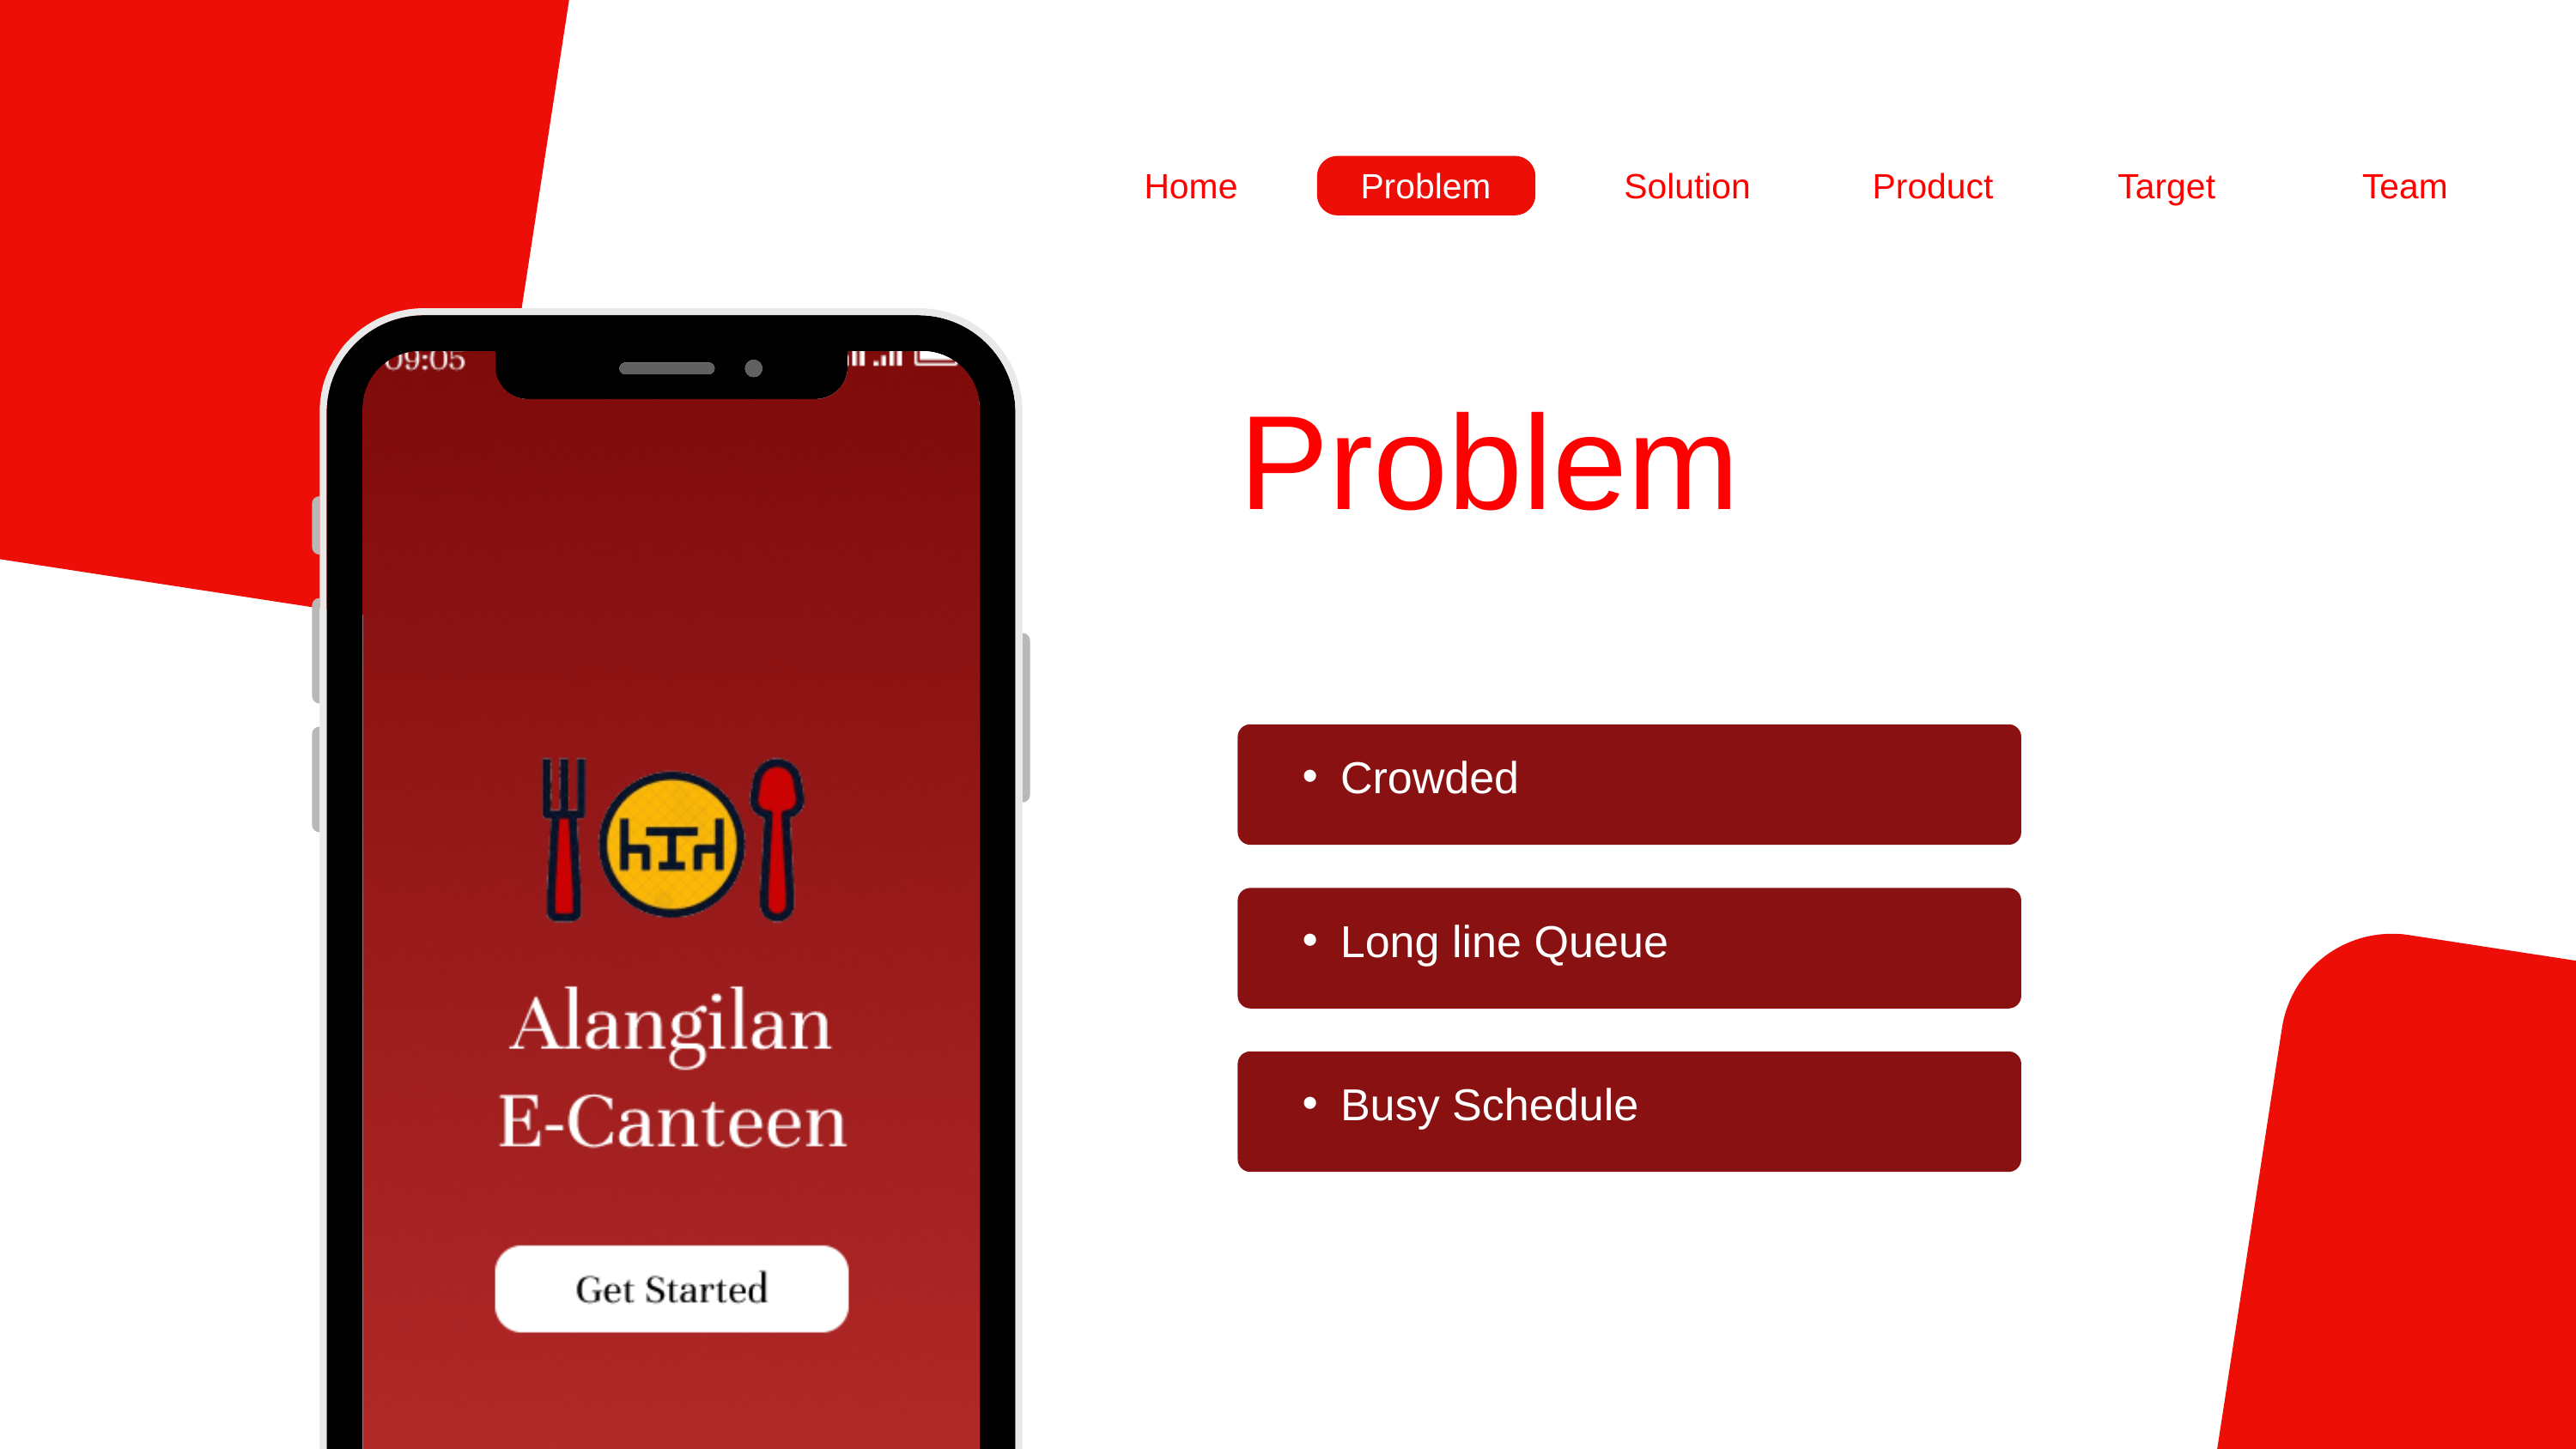

Home
Problem
Solution
Product
Target
Team

Problem

Crowded

Long line Queue

Busy Schedule